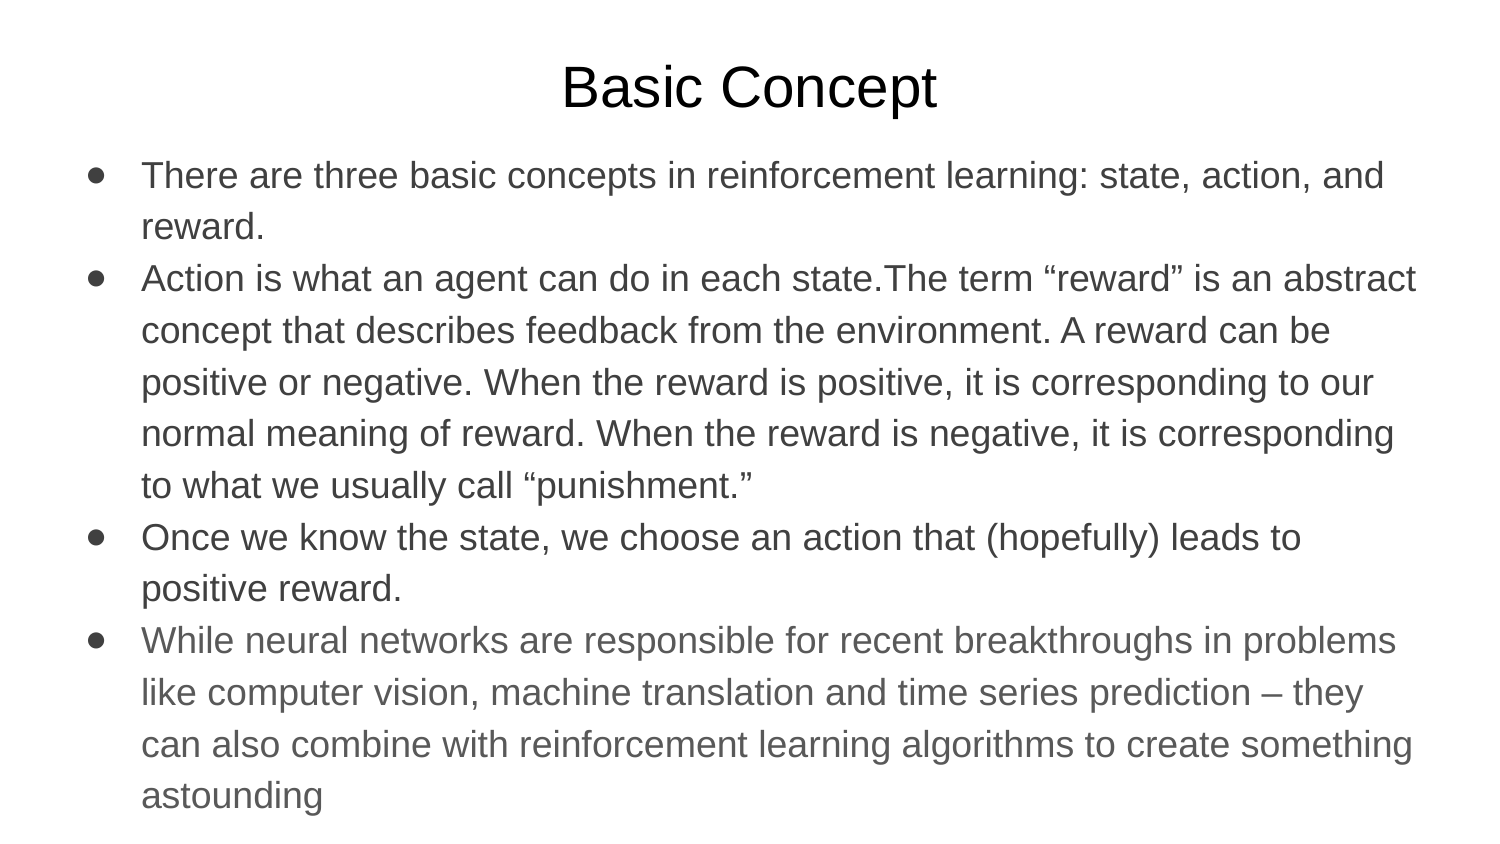

# Basic Concept
There are three basic concepts in reinforcement learning: state, action, and reward.
Action is what an agent can do in each state.The term “reward” is an abstract concept that describes feedback from the environment. A reward can be positive or negative. When the reward is positive, it is corresponding to our normal meaning of reward. When the reward is negative, it is corresponding to what we usually call “punishment.”
Once we know the state, we choose an action that (hopefully) leads to positive reward.
While neural networks are responsible for recent breakthroughs in problems like computer vision, machine translation and time series prediction – they can also combine with reinforcement learning algorithms to create something astounding